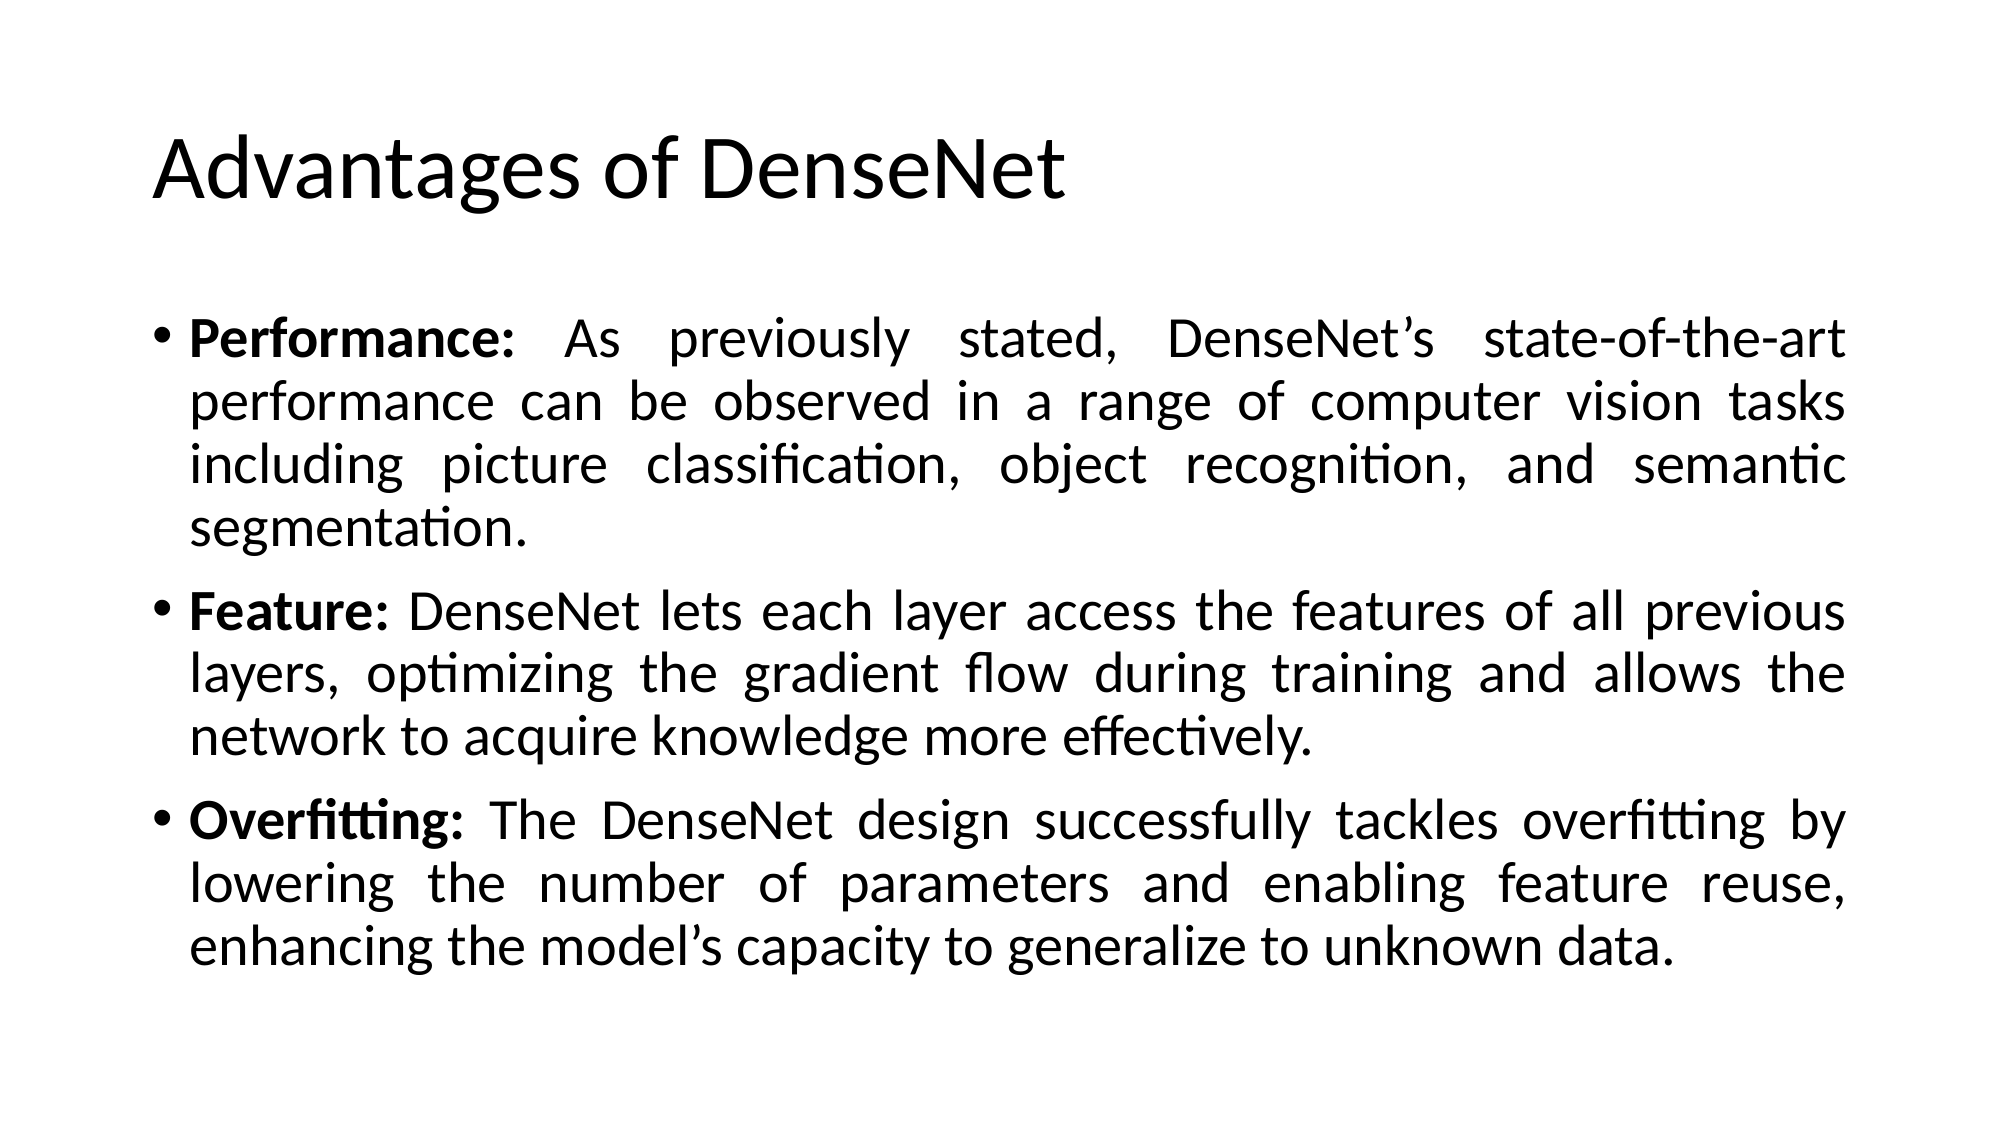

# Advantages of DenseNet
Performance: As previously stated, DenseNet’s state-of-the-art performance can be observed in a range of computer vision tasks including picture classification, object recognition, and semantic segmentation.
Feature: DenseNet lets each layer access the features of all previous layers, optimizing the gradient flow during training and allows the network to acquire knowledge more effectively.
Overfitting: The DenseNet design successfully tackles overfitting by lowering the number of parameters and enabling feature reuse, enhancing the model’s capacity to generalize to unknown data.